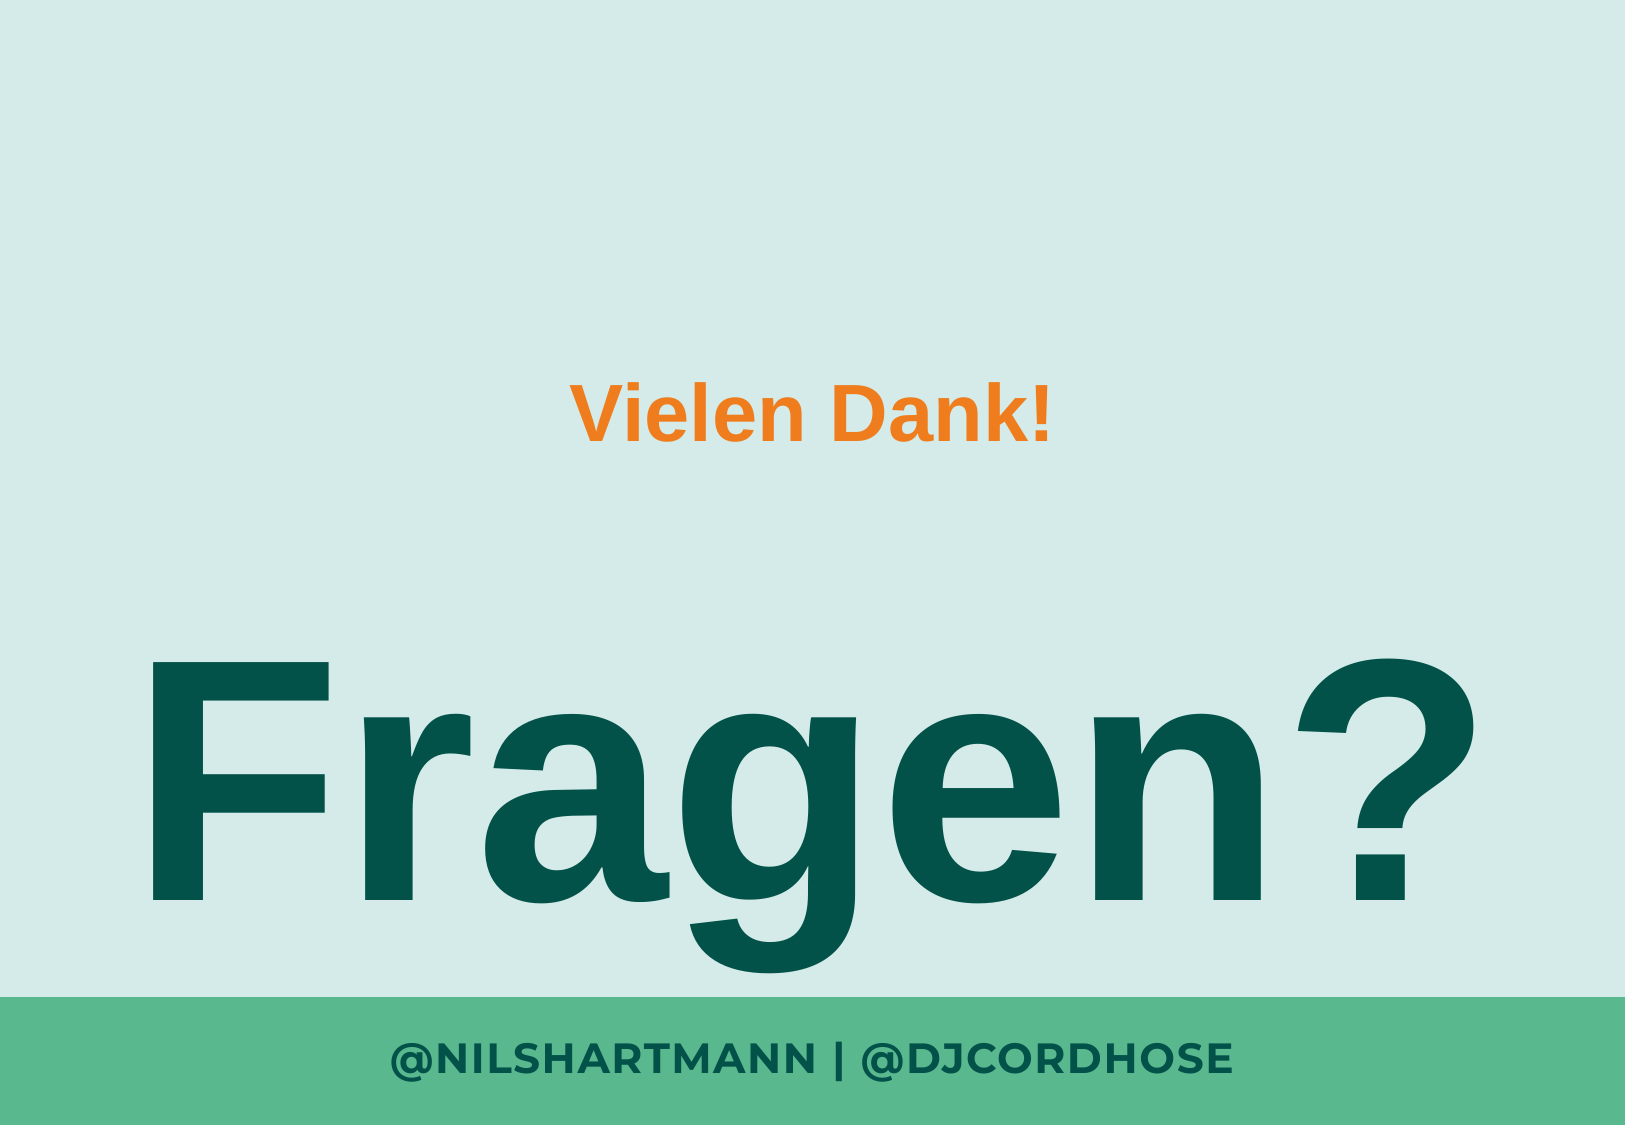

Vielen Dank!
Fragen?
# @nilshartmann | @DJCORDHOSE